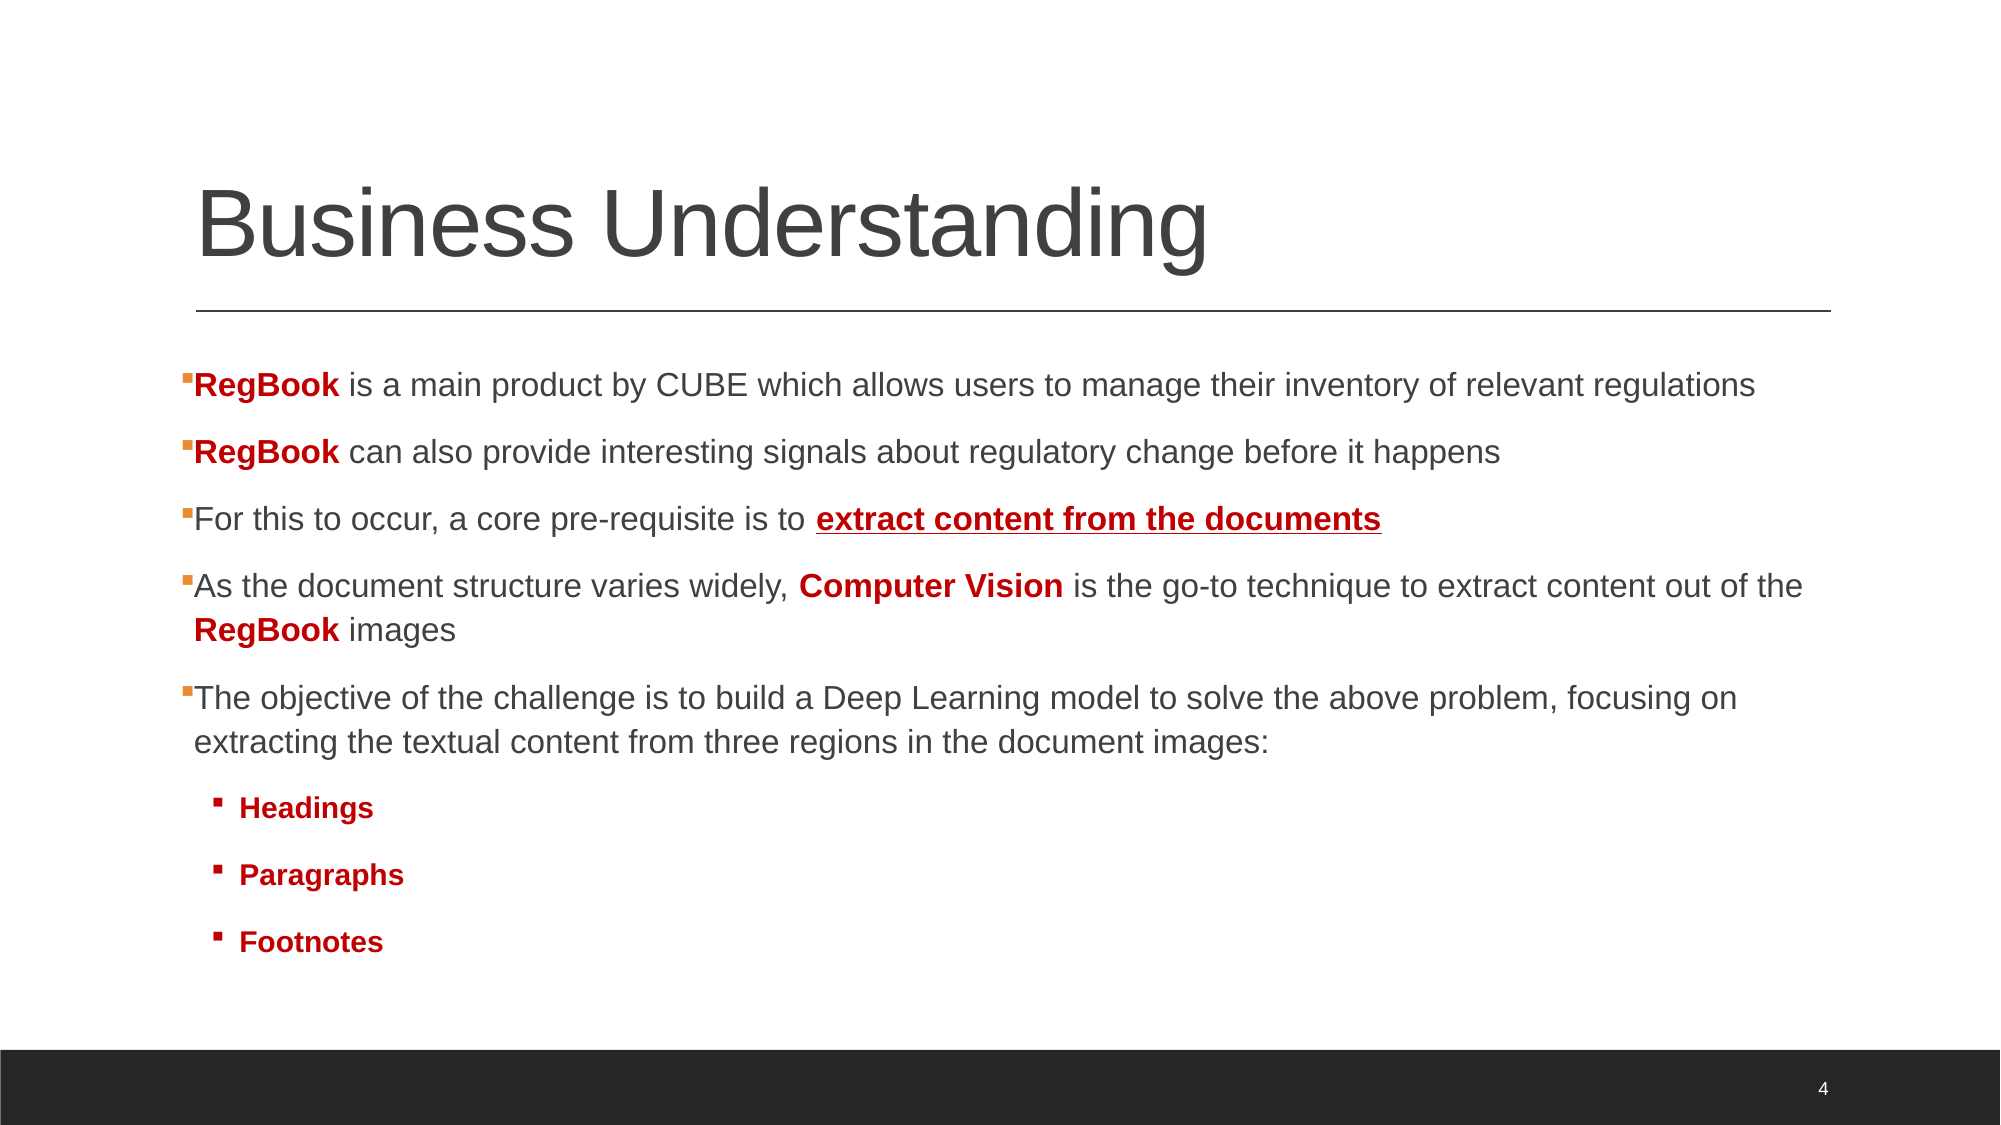

# Business Understanding
RegBook is a main product by CUBE which allows users to manage their inventory of relevant regulations
RegBook can also provide interesting signals about regulatory change before it happens
For this to occur, a core pre-requisite is to extract content from the documents
As the document structure varies widely, Computer Vision is the go-to technique to extract content out of the RegBook images
The objective of the challenge is to build a Deep Learning model to solve the above problem, focusing on extracting the textual content from three regions in the document images:
Headings
Paragraphs
Footnotes

4